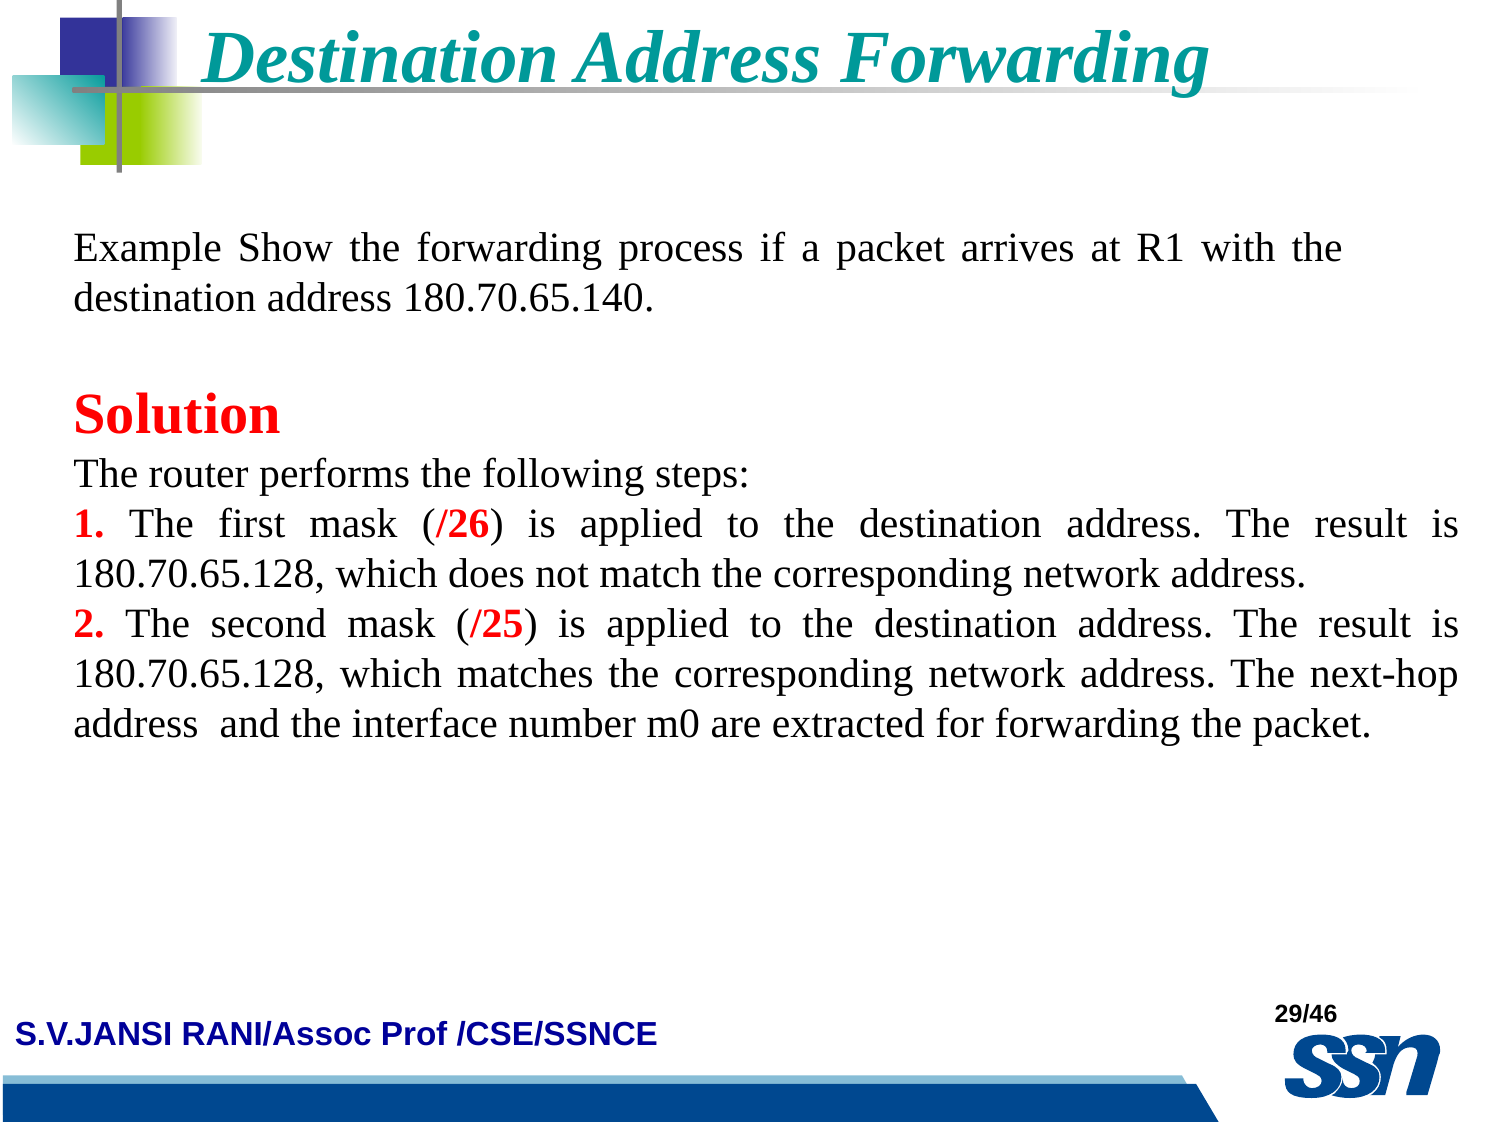

Destination Address Forwarding

Example Show the forwarding process if a packet arrives at R1 with the destination address 180.70.65.140.
Solution
The router performs the following steps:
1. The first mask (/26) is applied to the destination address. The result is 180.70.65.128, which does not match the corresponding network address.
2. The second mask (/25) is applied to the destination address. The result is 180.70.65.128, which matches the corresponding network address. The next-hop address  and the interface number m0 are extracted for forwarding the packet.